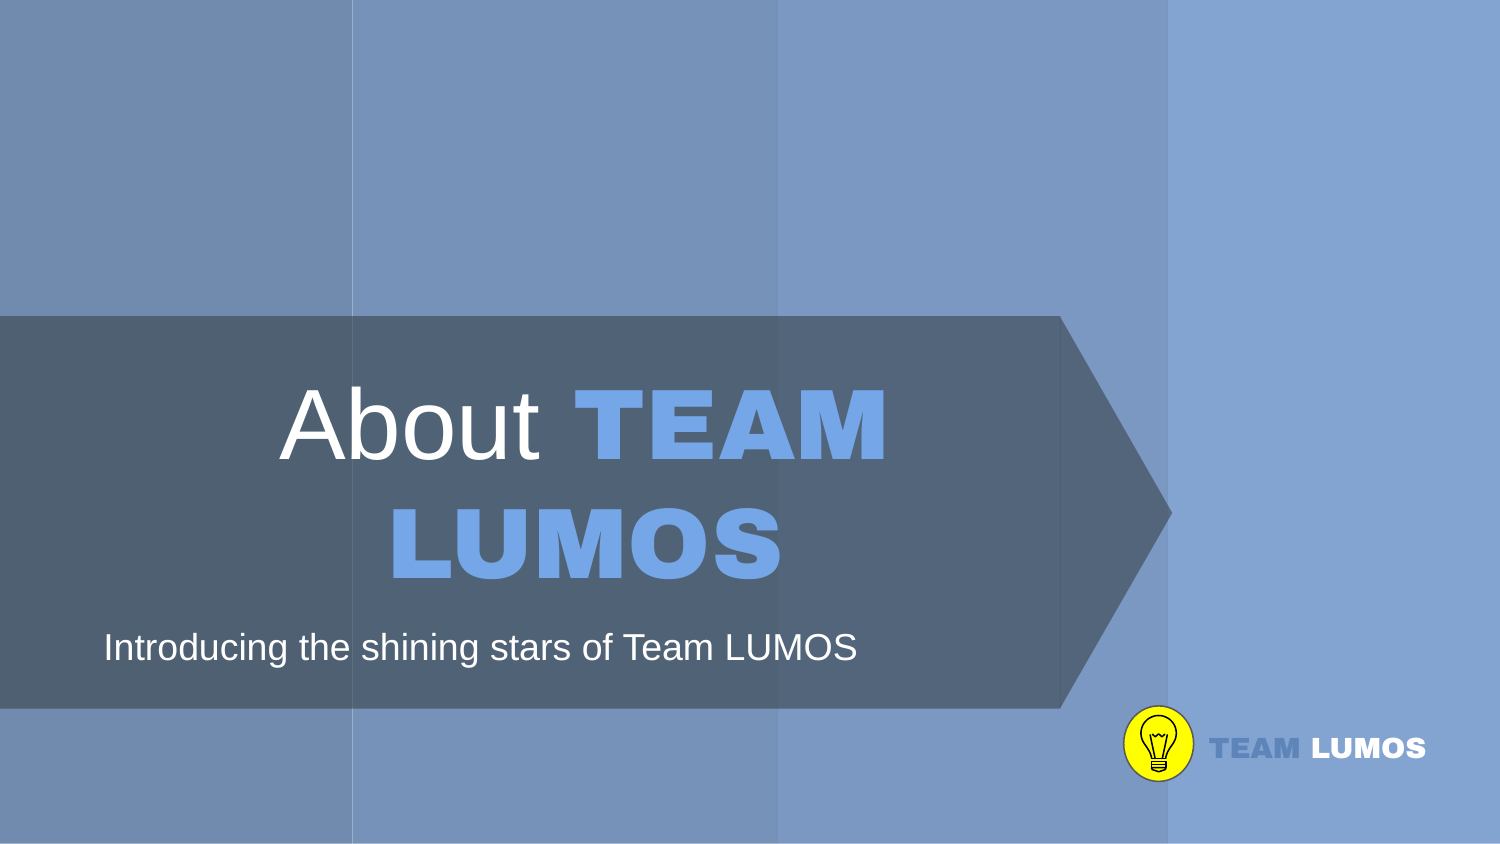

# About TEAM LUMOS
Introducing the shining stars of Team LUMOS

TEAM LUMOS